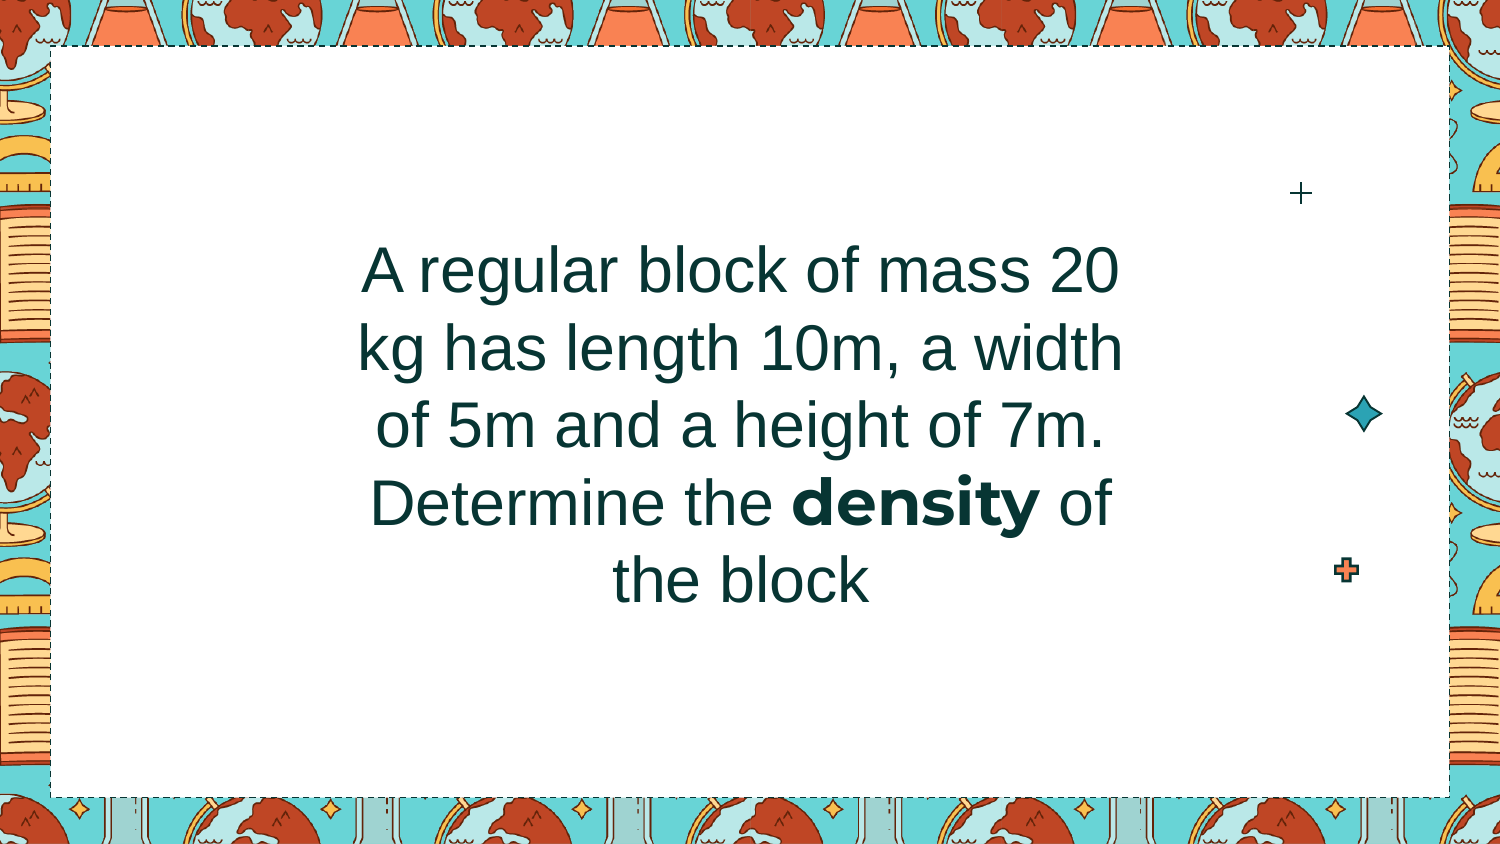

# A regular block of mass 20 kg has length 10m, a width of 5m and a height of 7m. Determine the density of the block